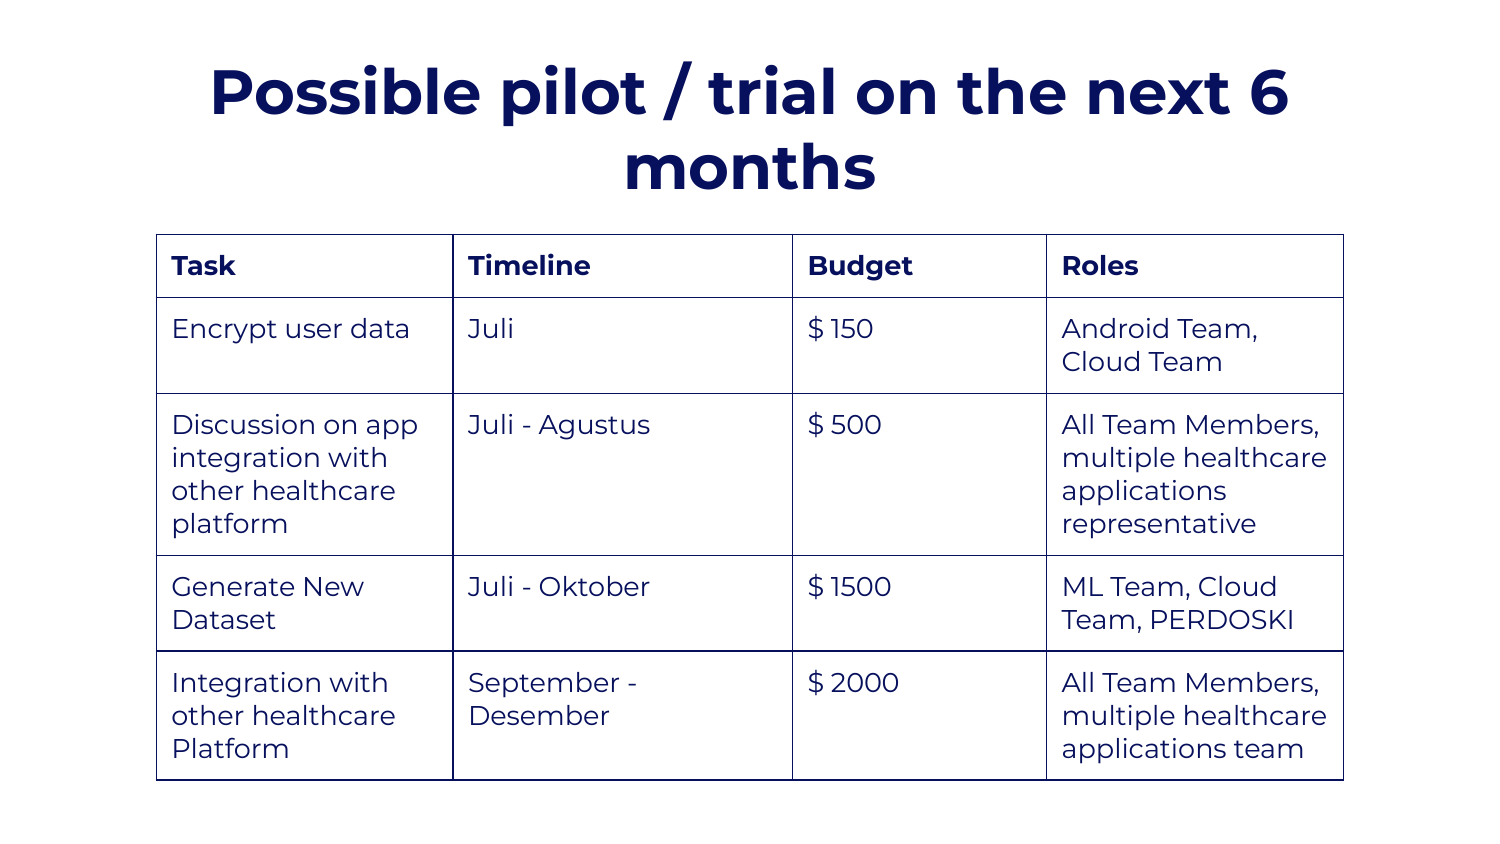

Possible pilot / trial on the next 6 months

| Task | Timeline | Budget | Roles |
| --- | --- | --- | --- |
| Encrypt user data | Juli | $ 150 | Android Team, Cloud Team |
| Discussion on app integration with other healthcare platform | Juli - Agustus | $ 500 | All Team Members, multiple healthcare applications representative |
| Generate New Dataset | Juli - Oktober | $ 1500 | ML Team, Cloud Team, PERDOSKI |
| Integration with other healthcare Platform | September - Desember | $ 2000 | All Team Members, multiple healthcare applications team |